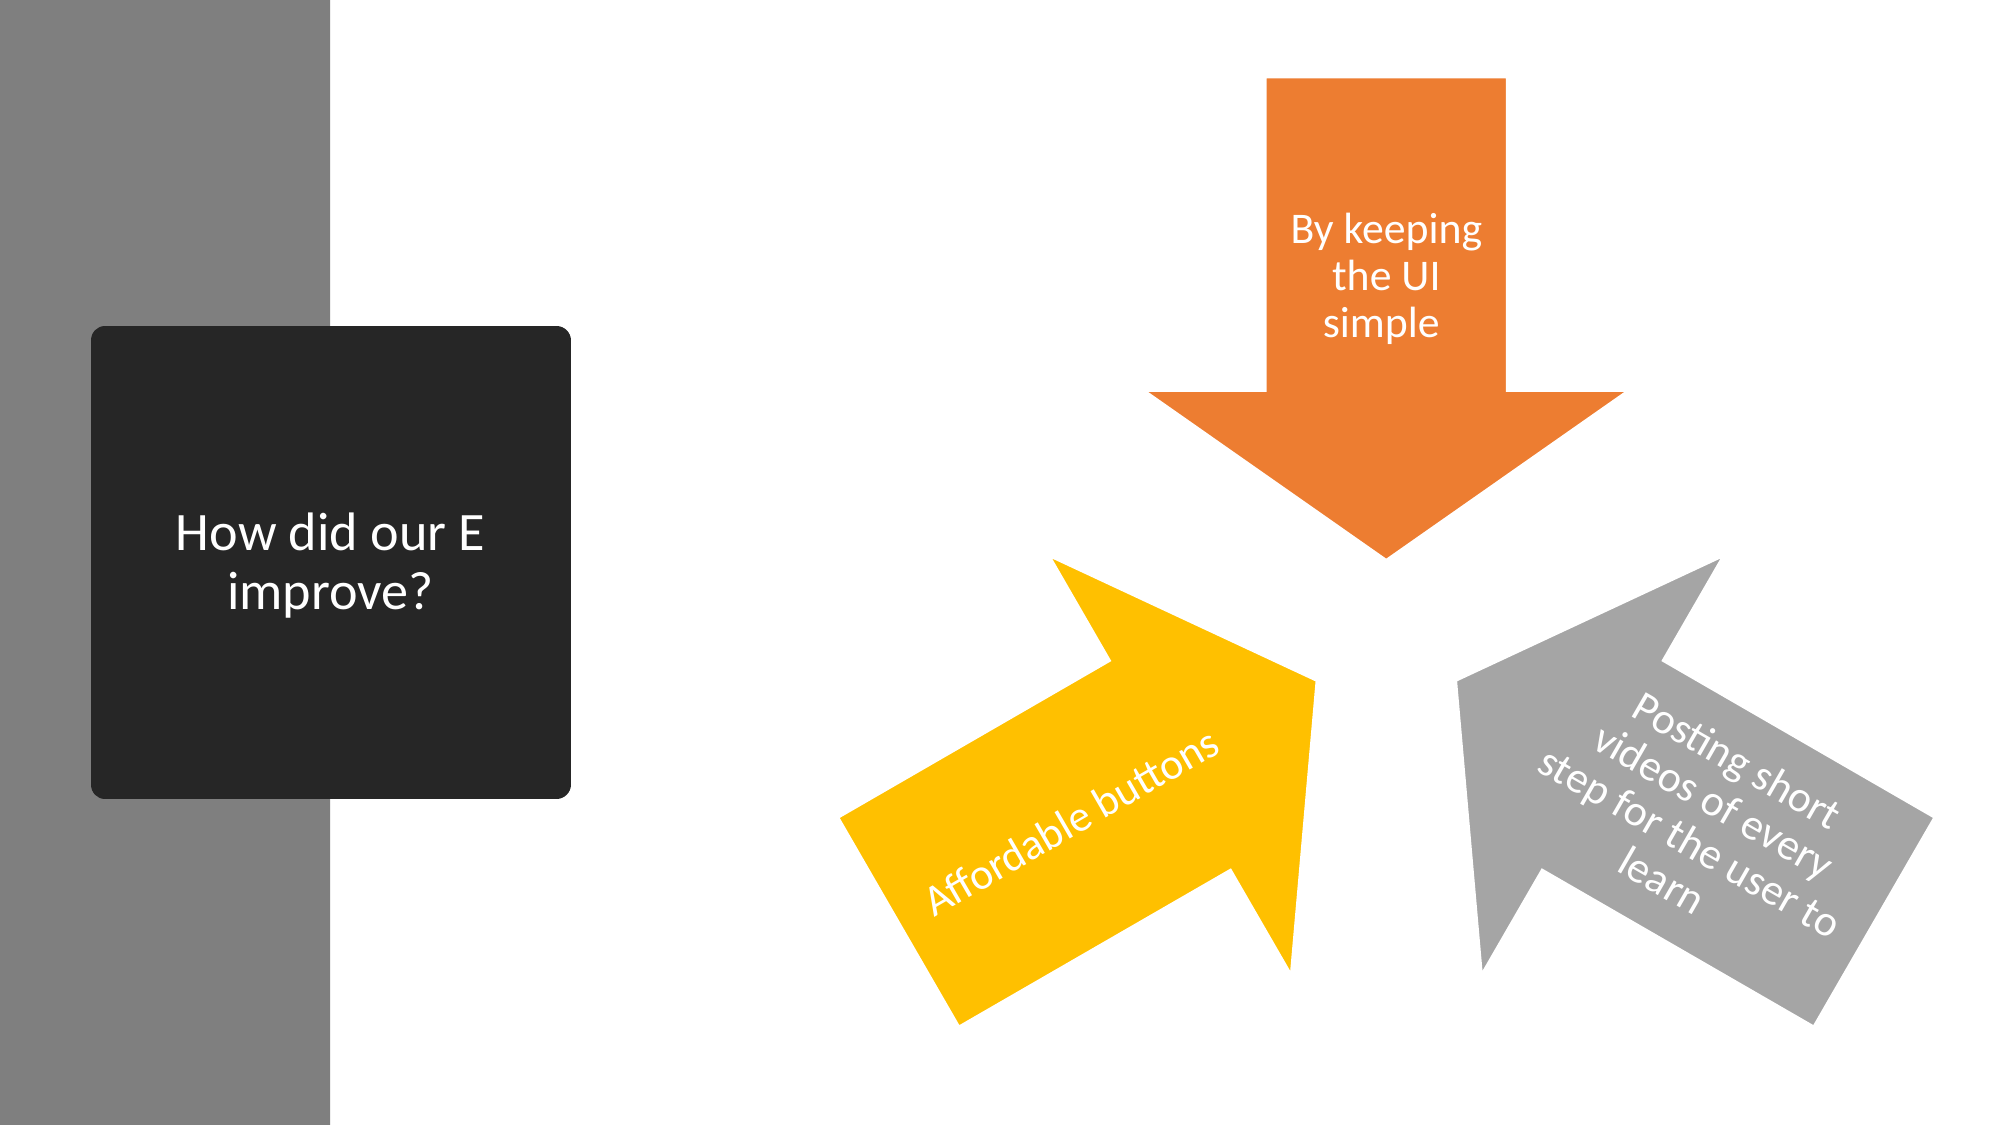

By keeping the UI simple
Posting short videos of every step for the user to learn
Affordable buttons
# How did our E improve?